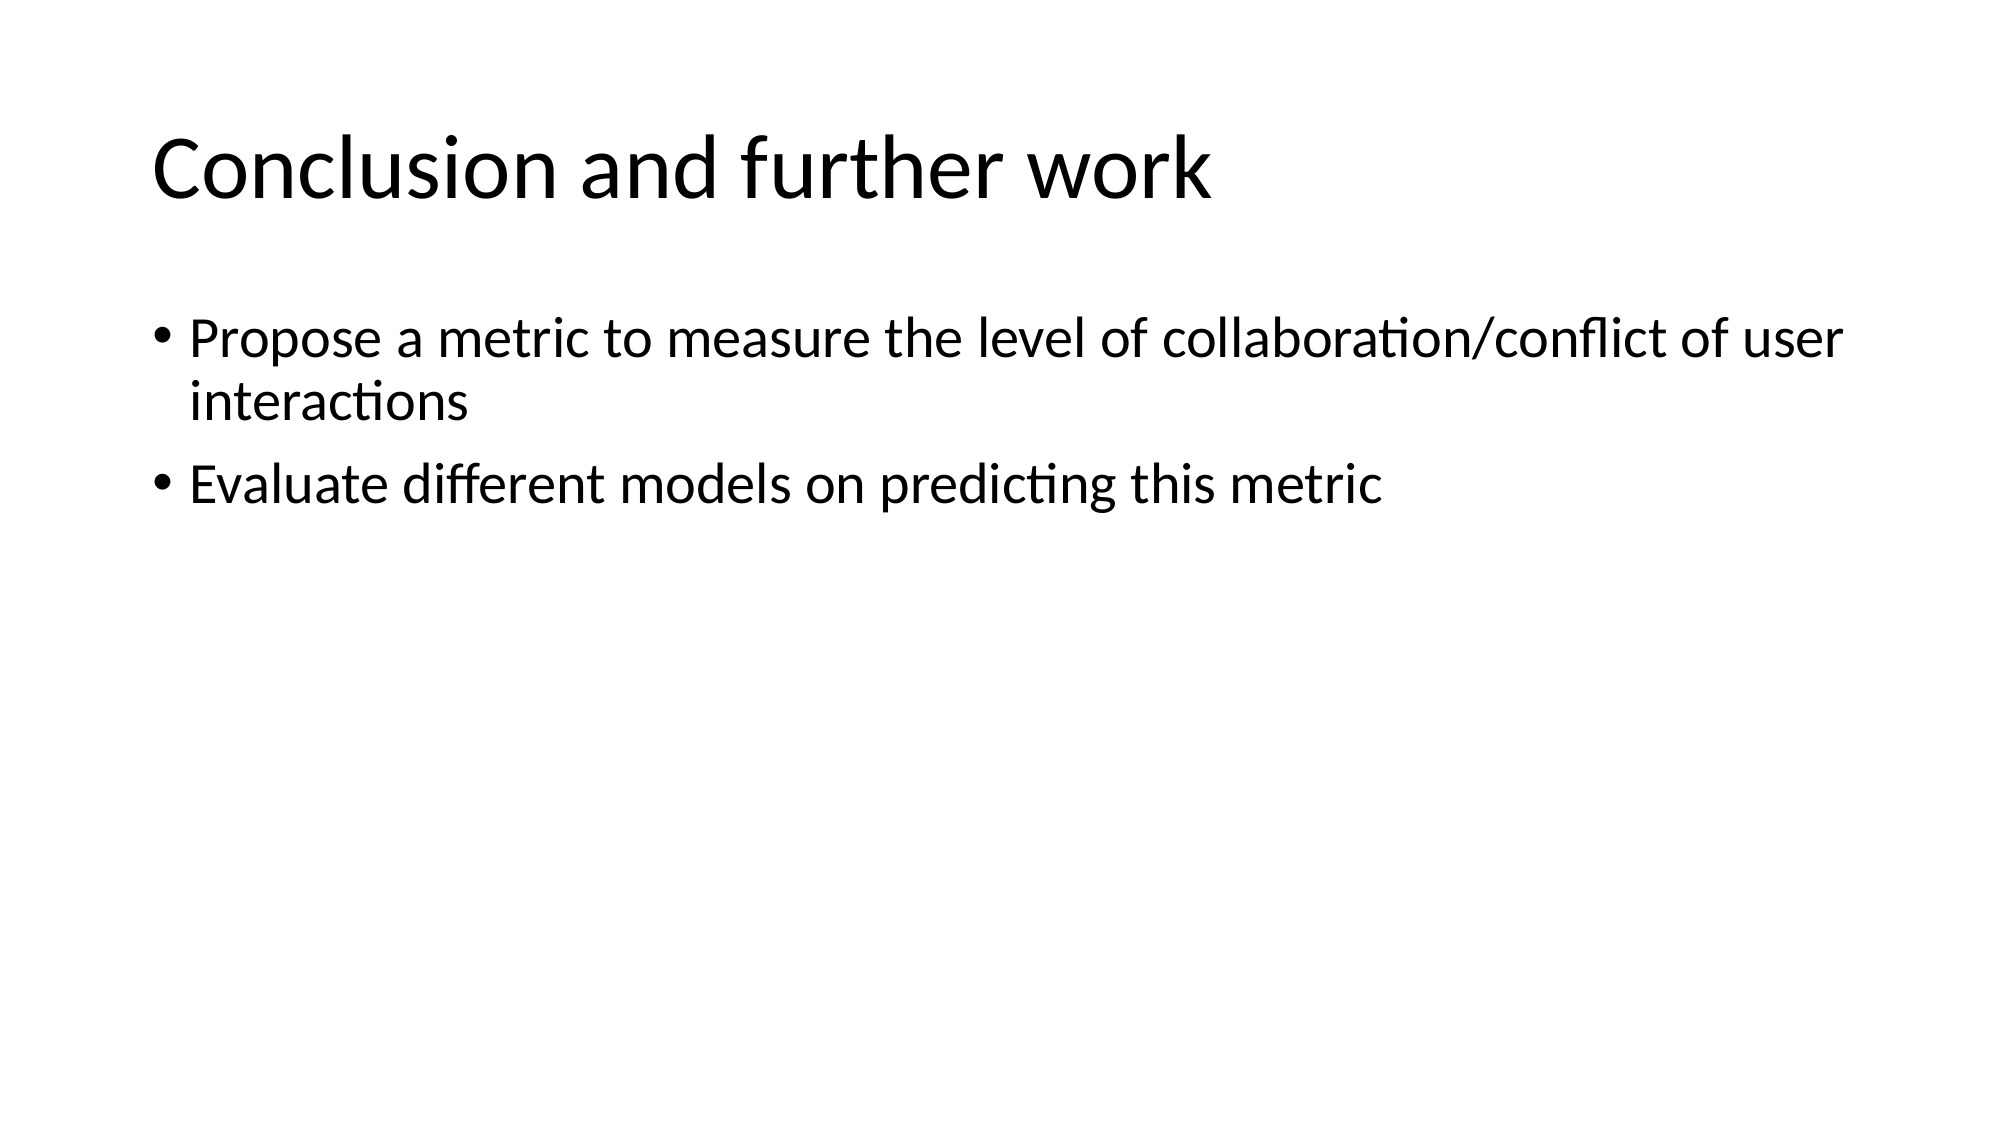

# Conclusion and further work
Propose a metric to measure the level of collaboration/conflict of user interactions
Evaluate different models on predicting this metric